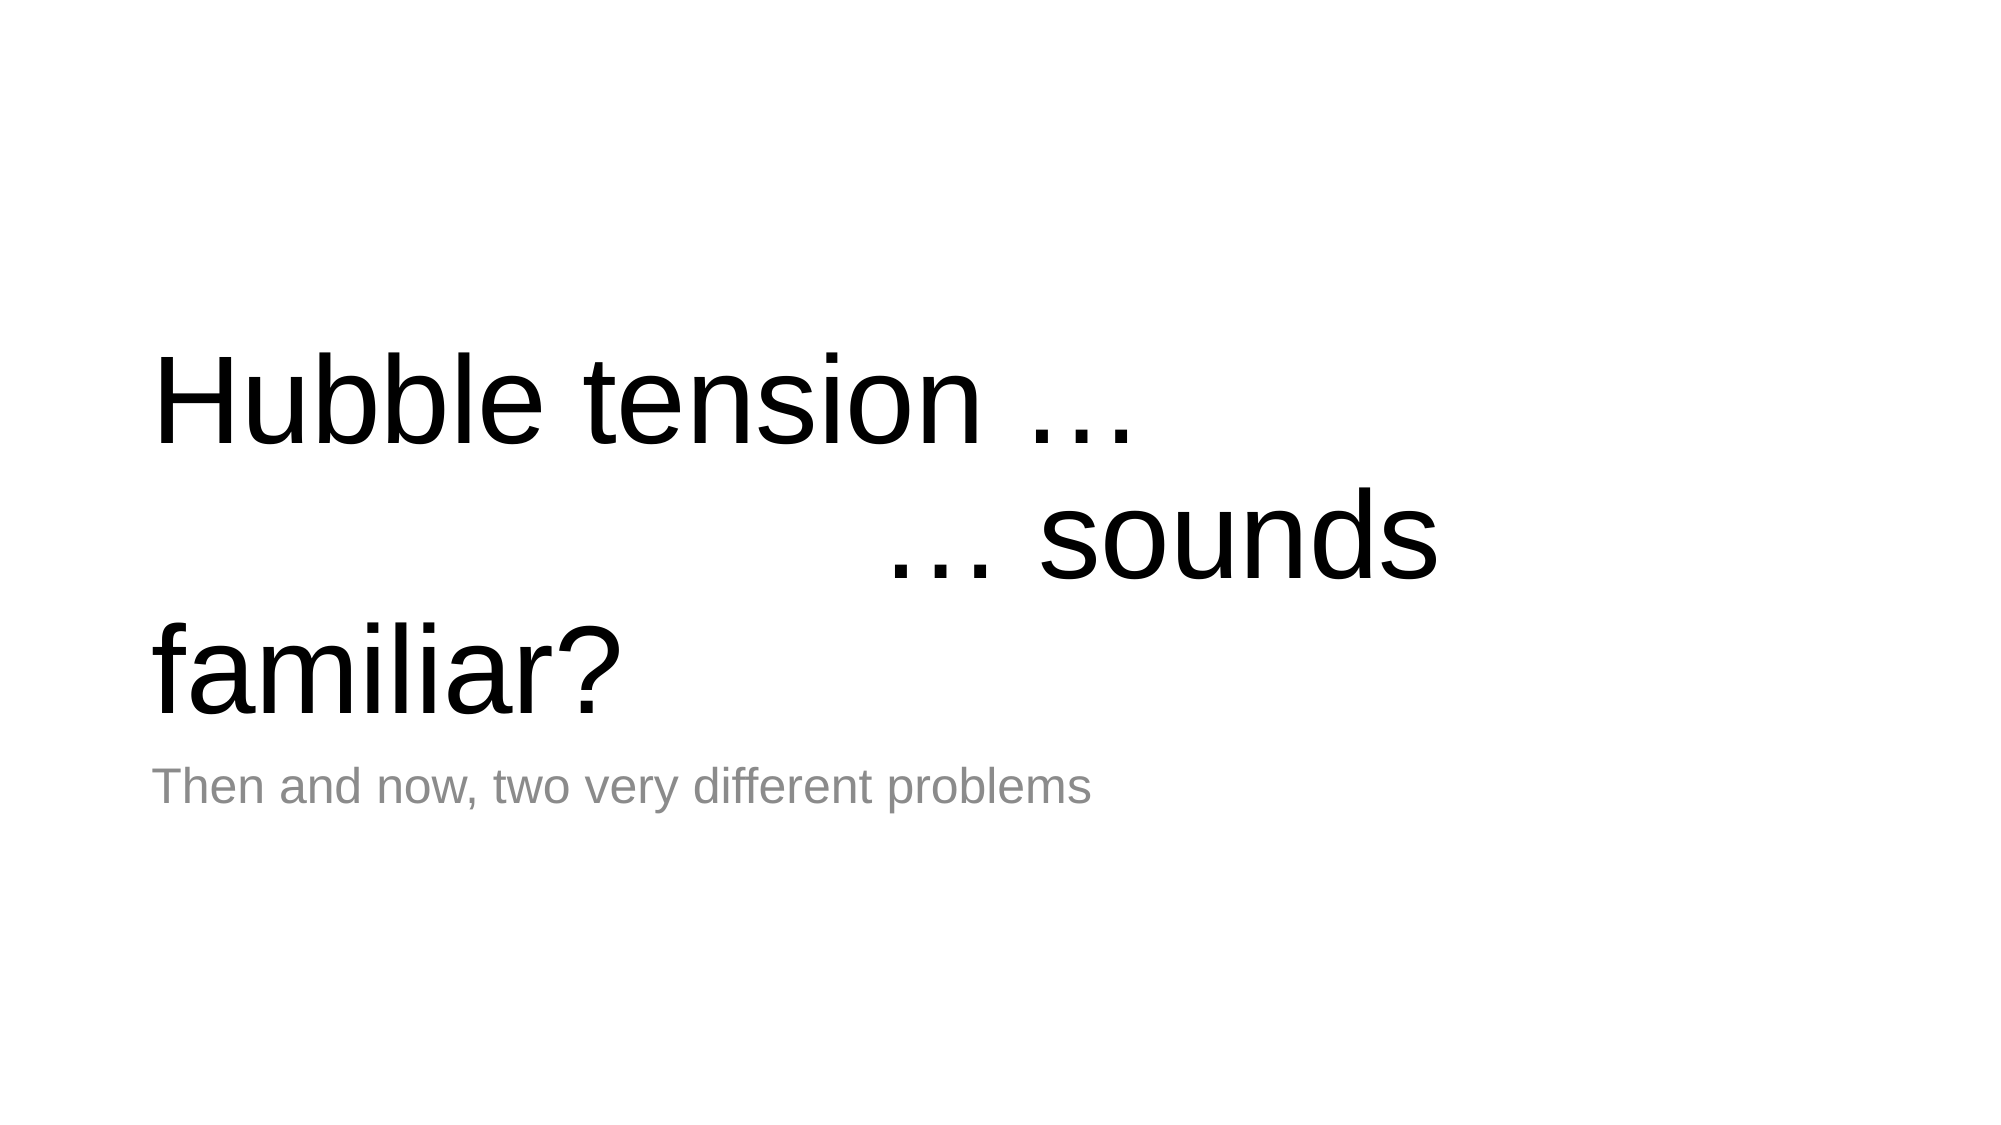

# Hubble tension … … sounds familiar?
Then and now, two very different problems